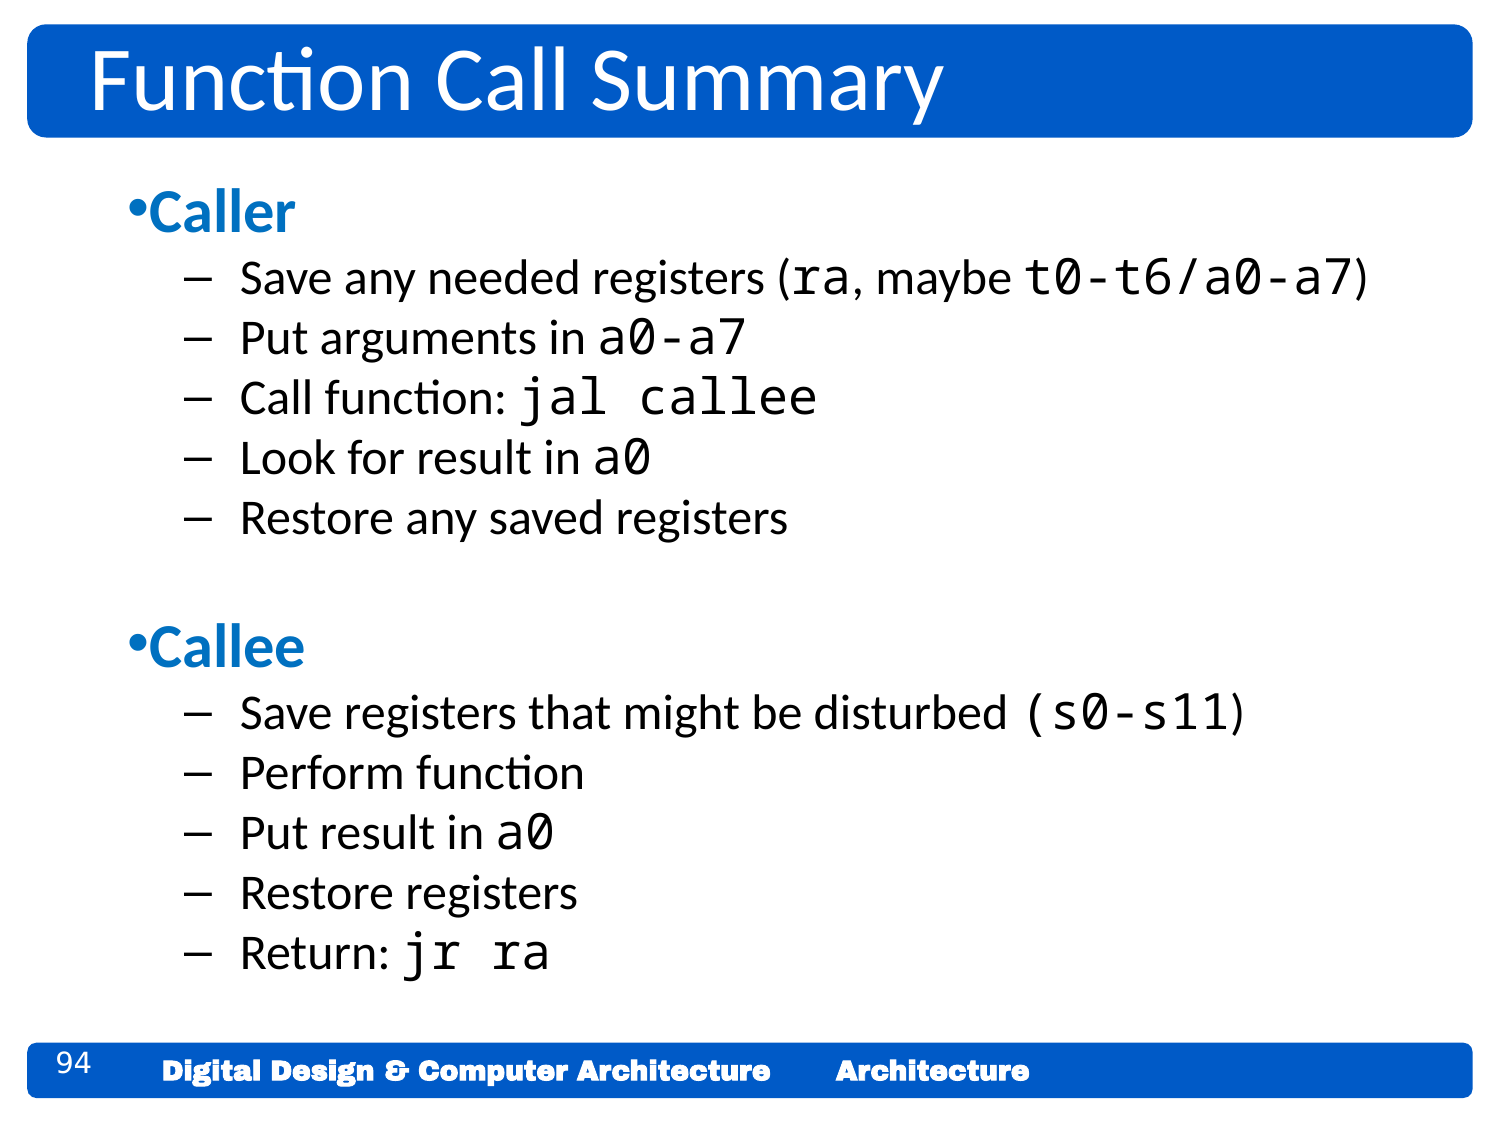

Function Call Summary
Caller
Save any needed registers (ra, maybe t0-t6/a0-a7)
Put arguments in a0-a7
Call function: jal callee
Look for result in a0
Restore any saved registers

Callee
Save registers that might be disturbed (s0-s11)
Perform function
Put result in a0
Restore registers
Return: jr ra

94